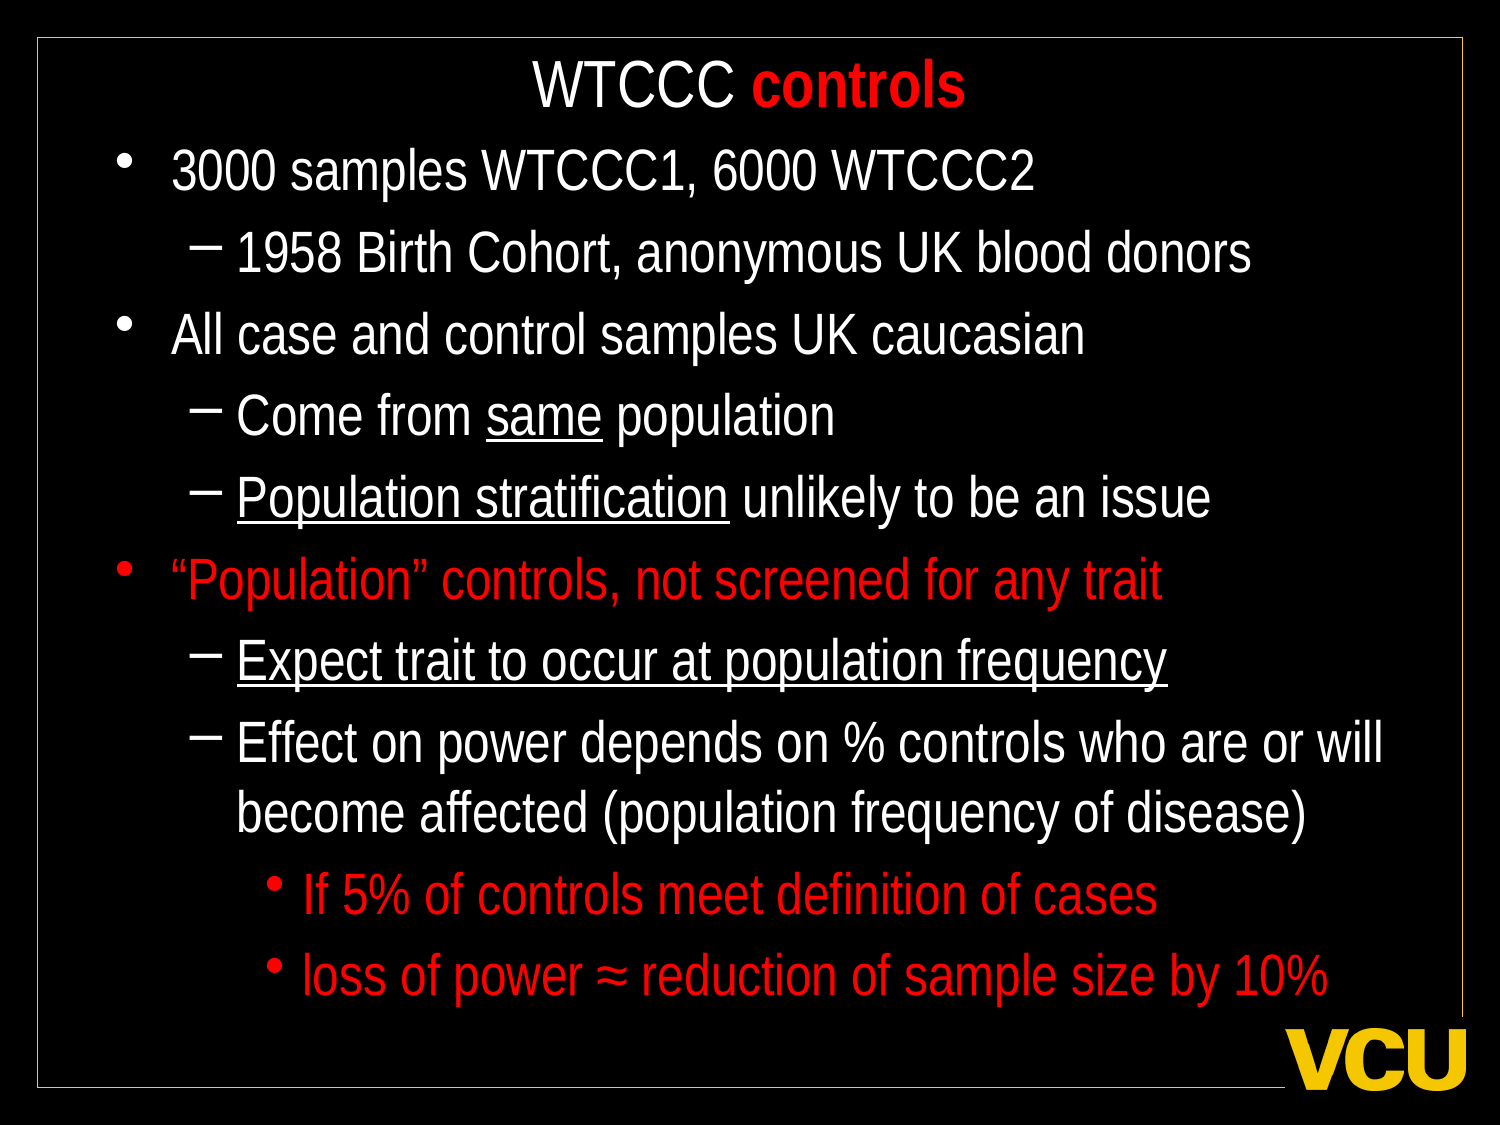

# WTCCC controls
3000 samples WTCCC1, 6000 WTCCC2
1958 Birth Cohort, anonymous UK blood donors
All case and control samples UK caucasian
Come from same population
Population stratification unlikely to be an issue
“Population” controls, not screened for any trait
Expect trait to occur at population frequency
Effect on power depends on % controls who are or will become affected (population frequency of disease)
If 5% of controls meet definition of cases
loss of power ≈ reduction of sample size by 10%